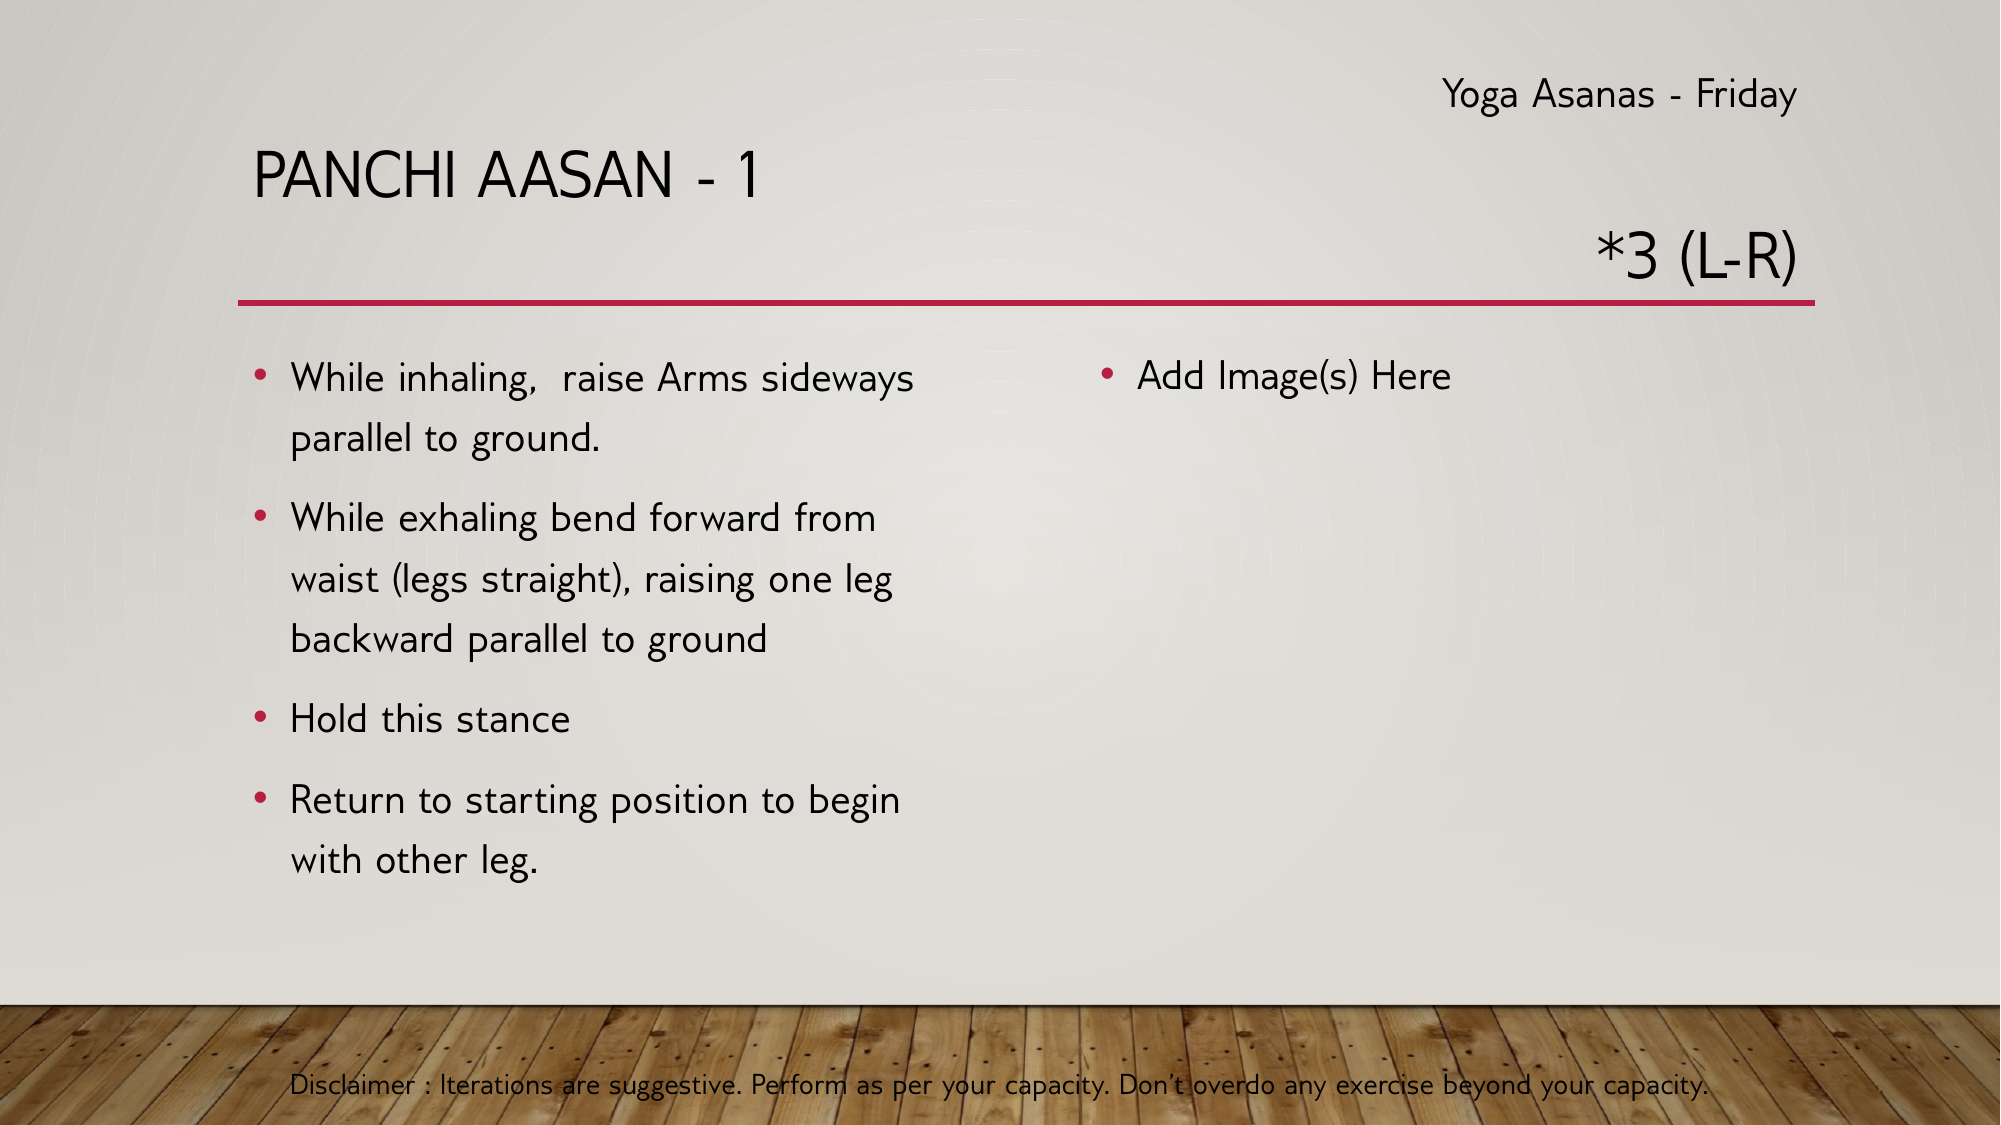

Yoga Asanas - Friday
# Panchi aasan - 1
*3 (L-R)
Add Image(s) Here

While inhaling,  raise Arms sideways parallel to ground.
While exhaling bend forward from waist (legs straight), raising one leg backward parallel to ground
Hold this stance
Return to starting position to begin with other leg.
Disclaimer : Iterations are suggestive. Perform as per your capacity. Don’t overdo any exercise beyond your capacity.